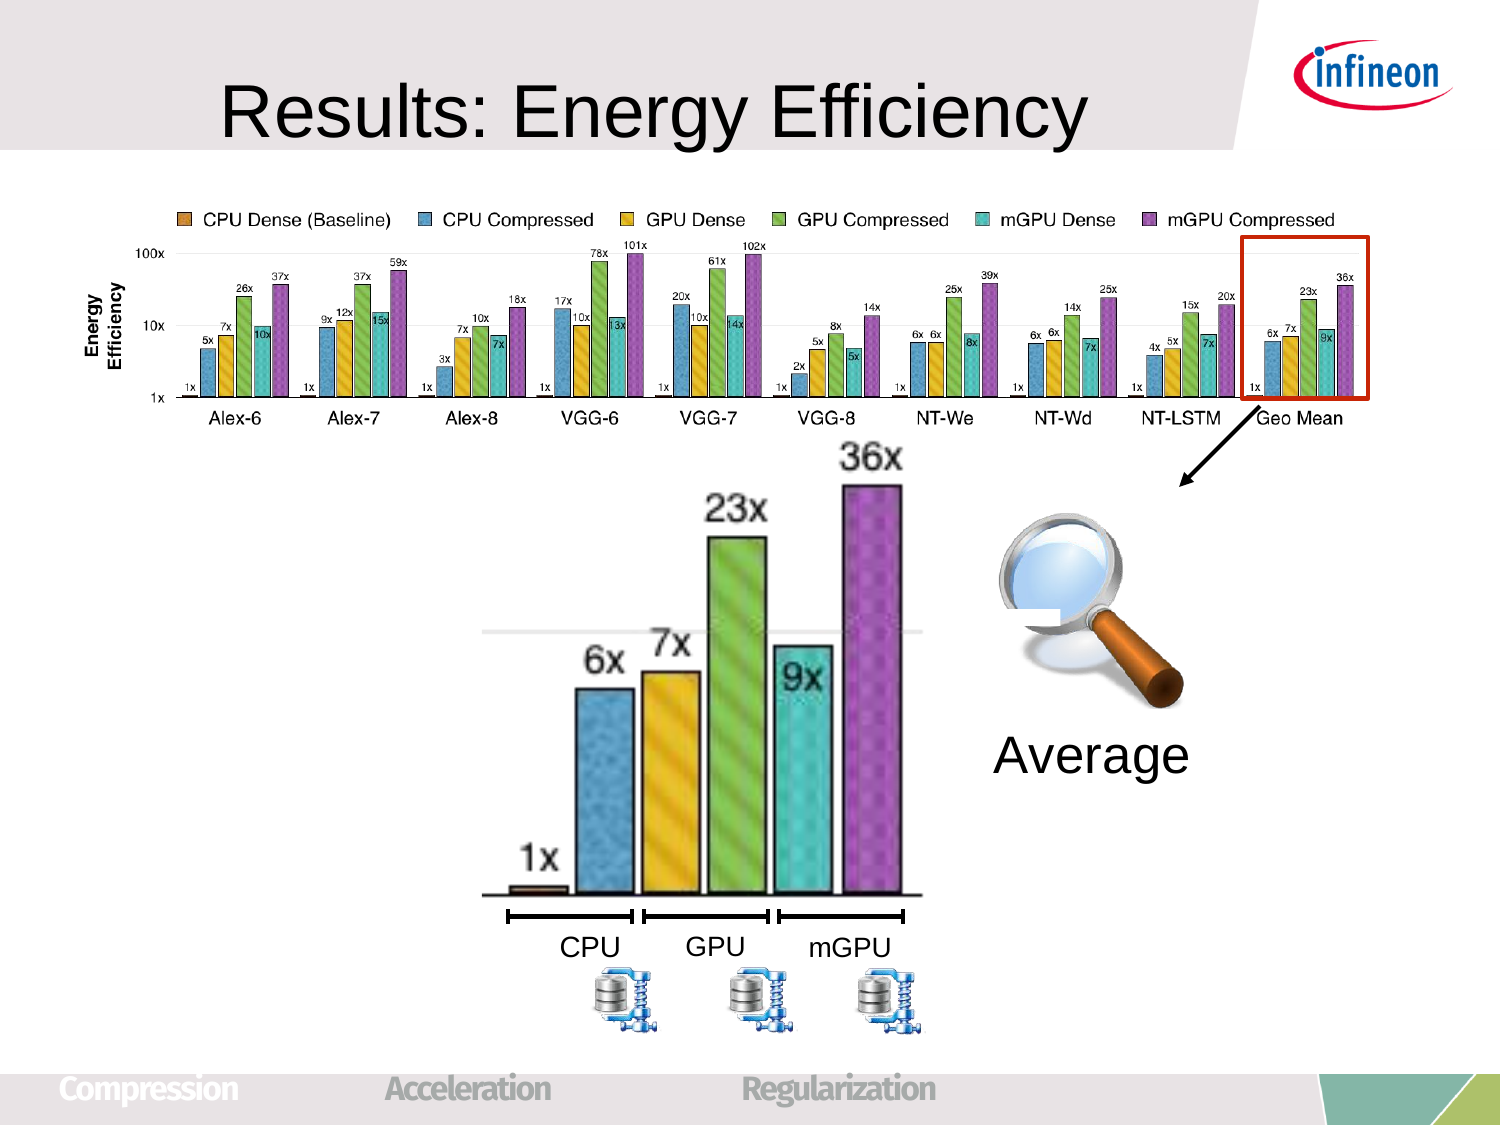

# Results: Energy Efficiency

Average
144

CPU
GPU
mGPU

Compression
Acceleration
Regularization